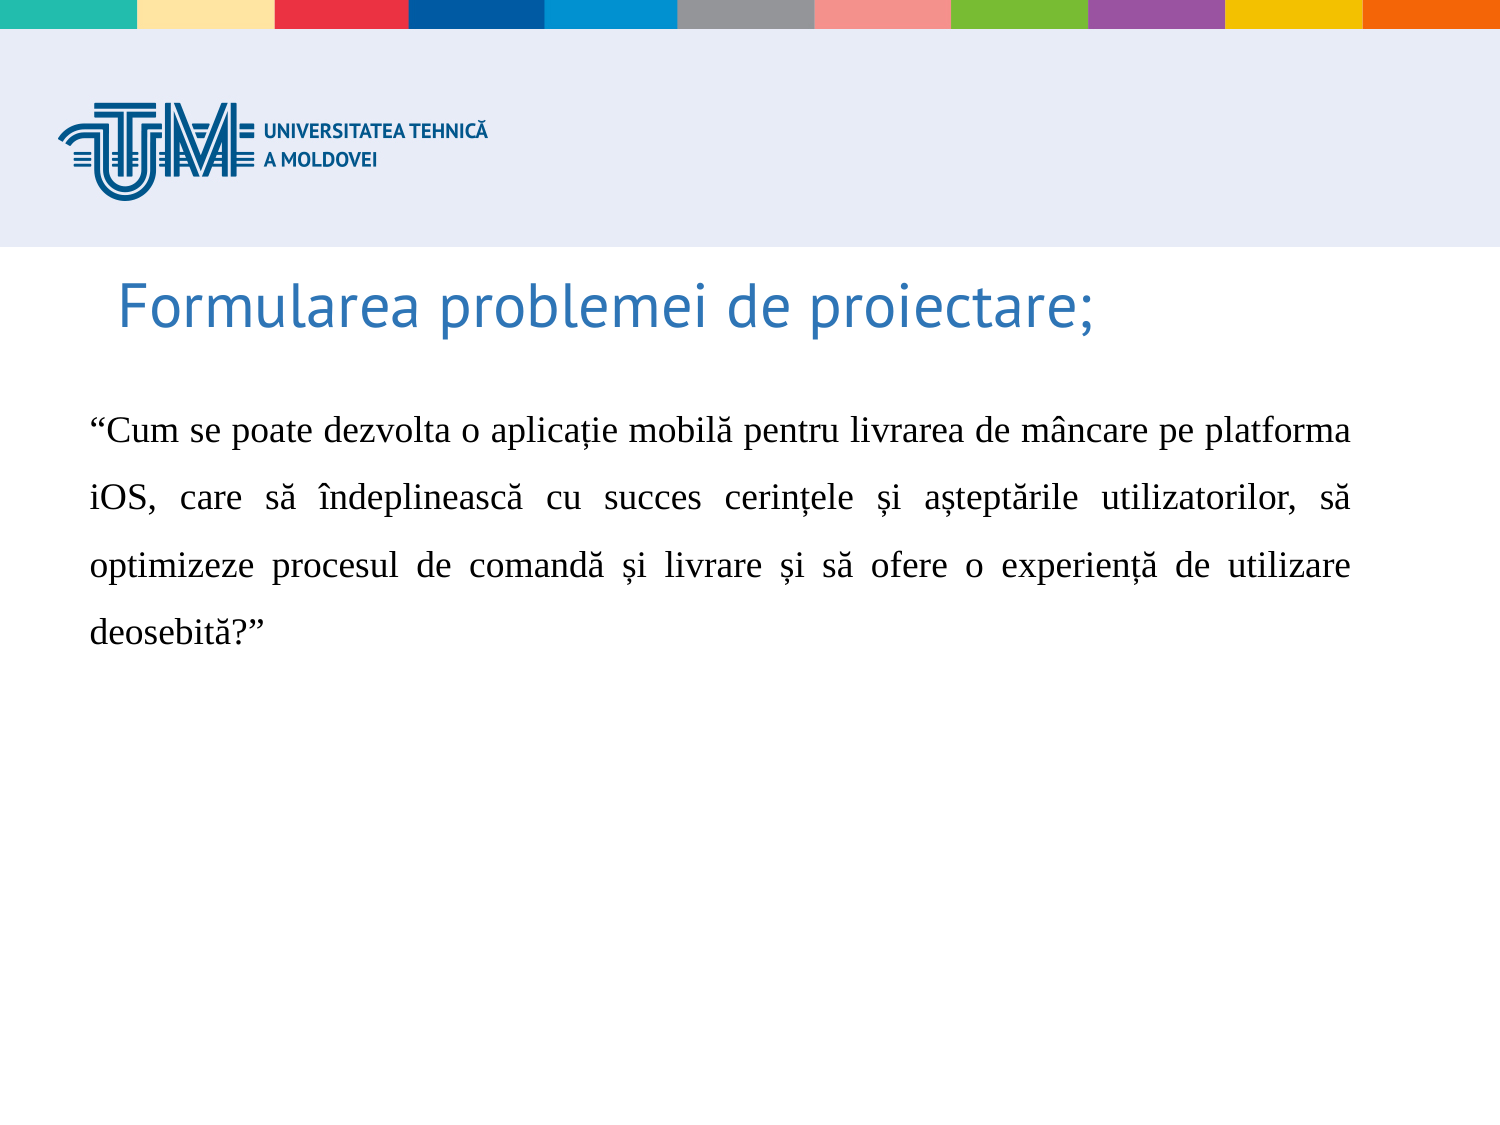

# Formularea problemei de proiectare;
“Cum se poate dezvolta o aplicație mobilă pentru livrarea de mâncare pe platforma iOS, care să îndeplinească cu succes cerințele și așteptările utilizatorilor, să optimizeze procesul de comandă și livrare și să ofere o experiență de utilizare deosebită?”